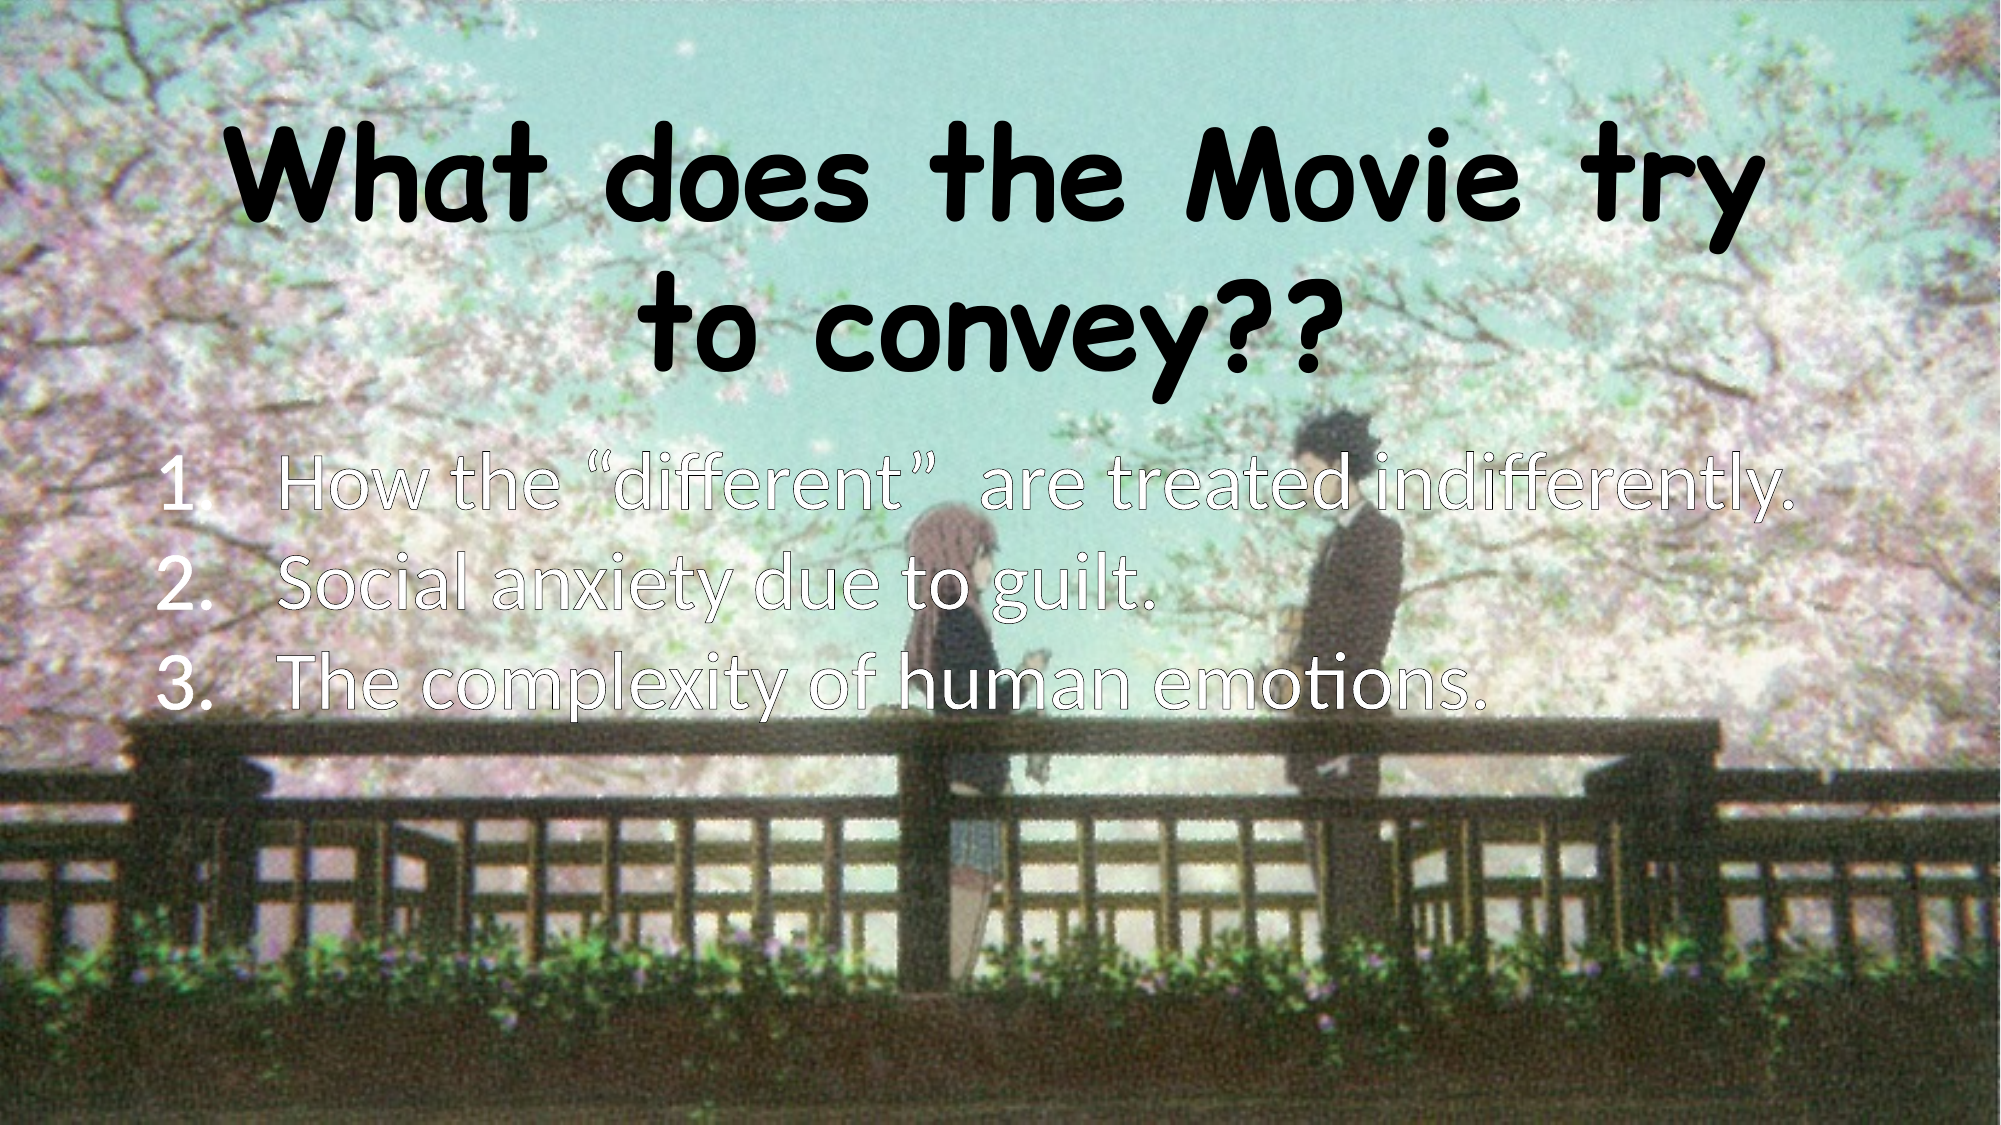

What does the Movie try to convey??
How the “different”  are treated indifferently.
Social anxiety due to guilt.
The complexity of human emotions.